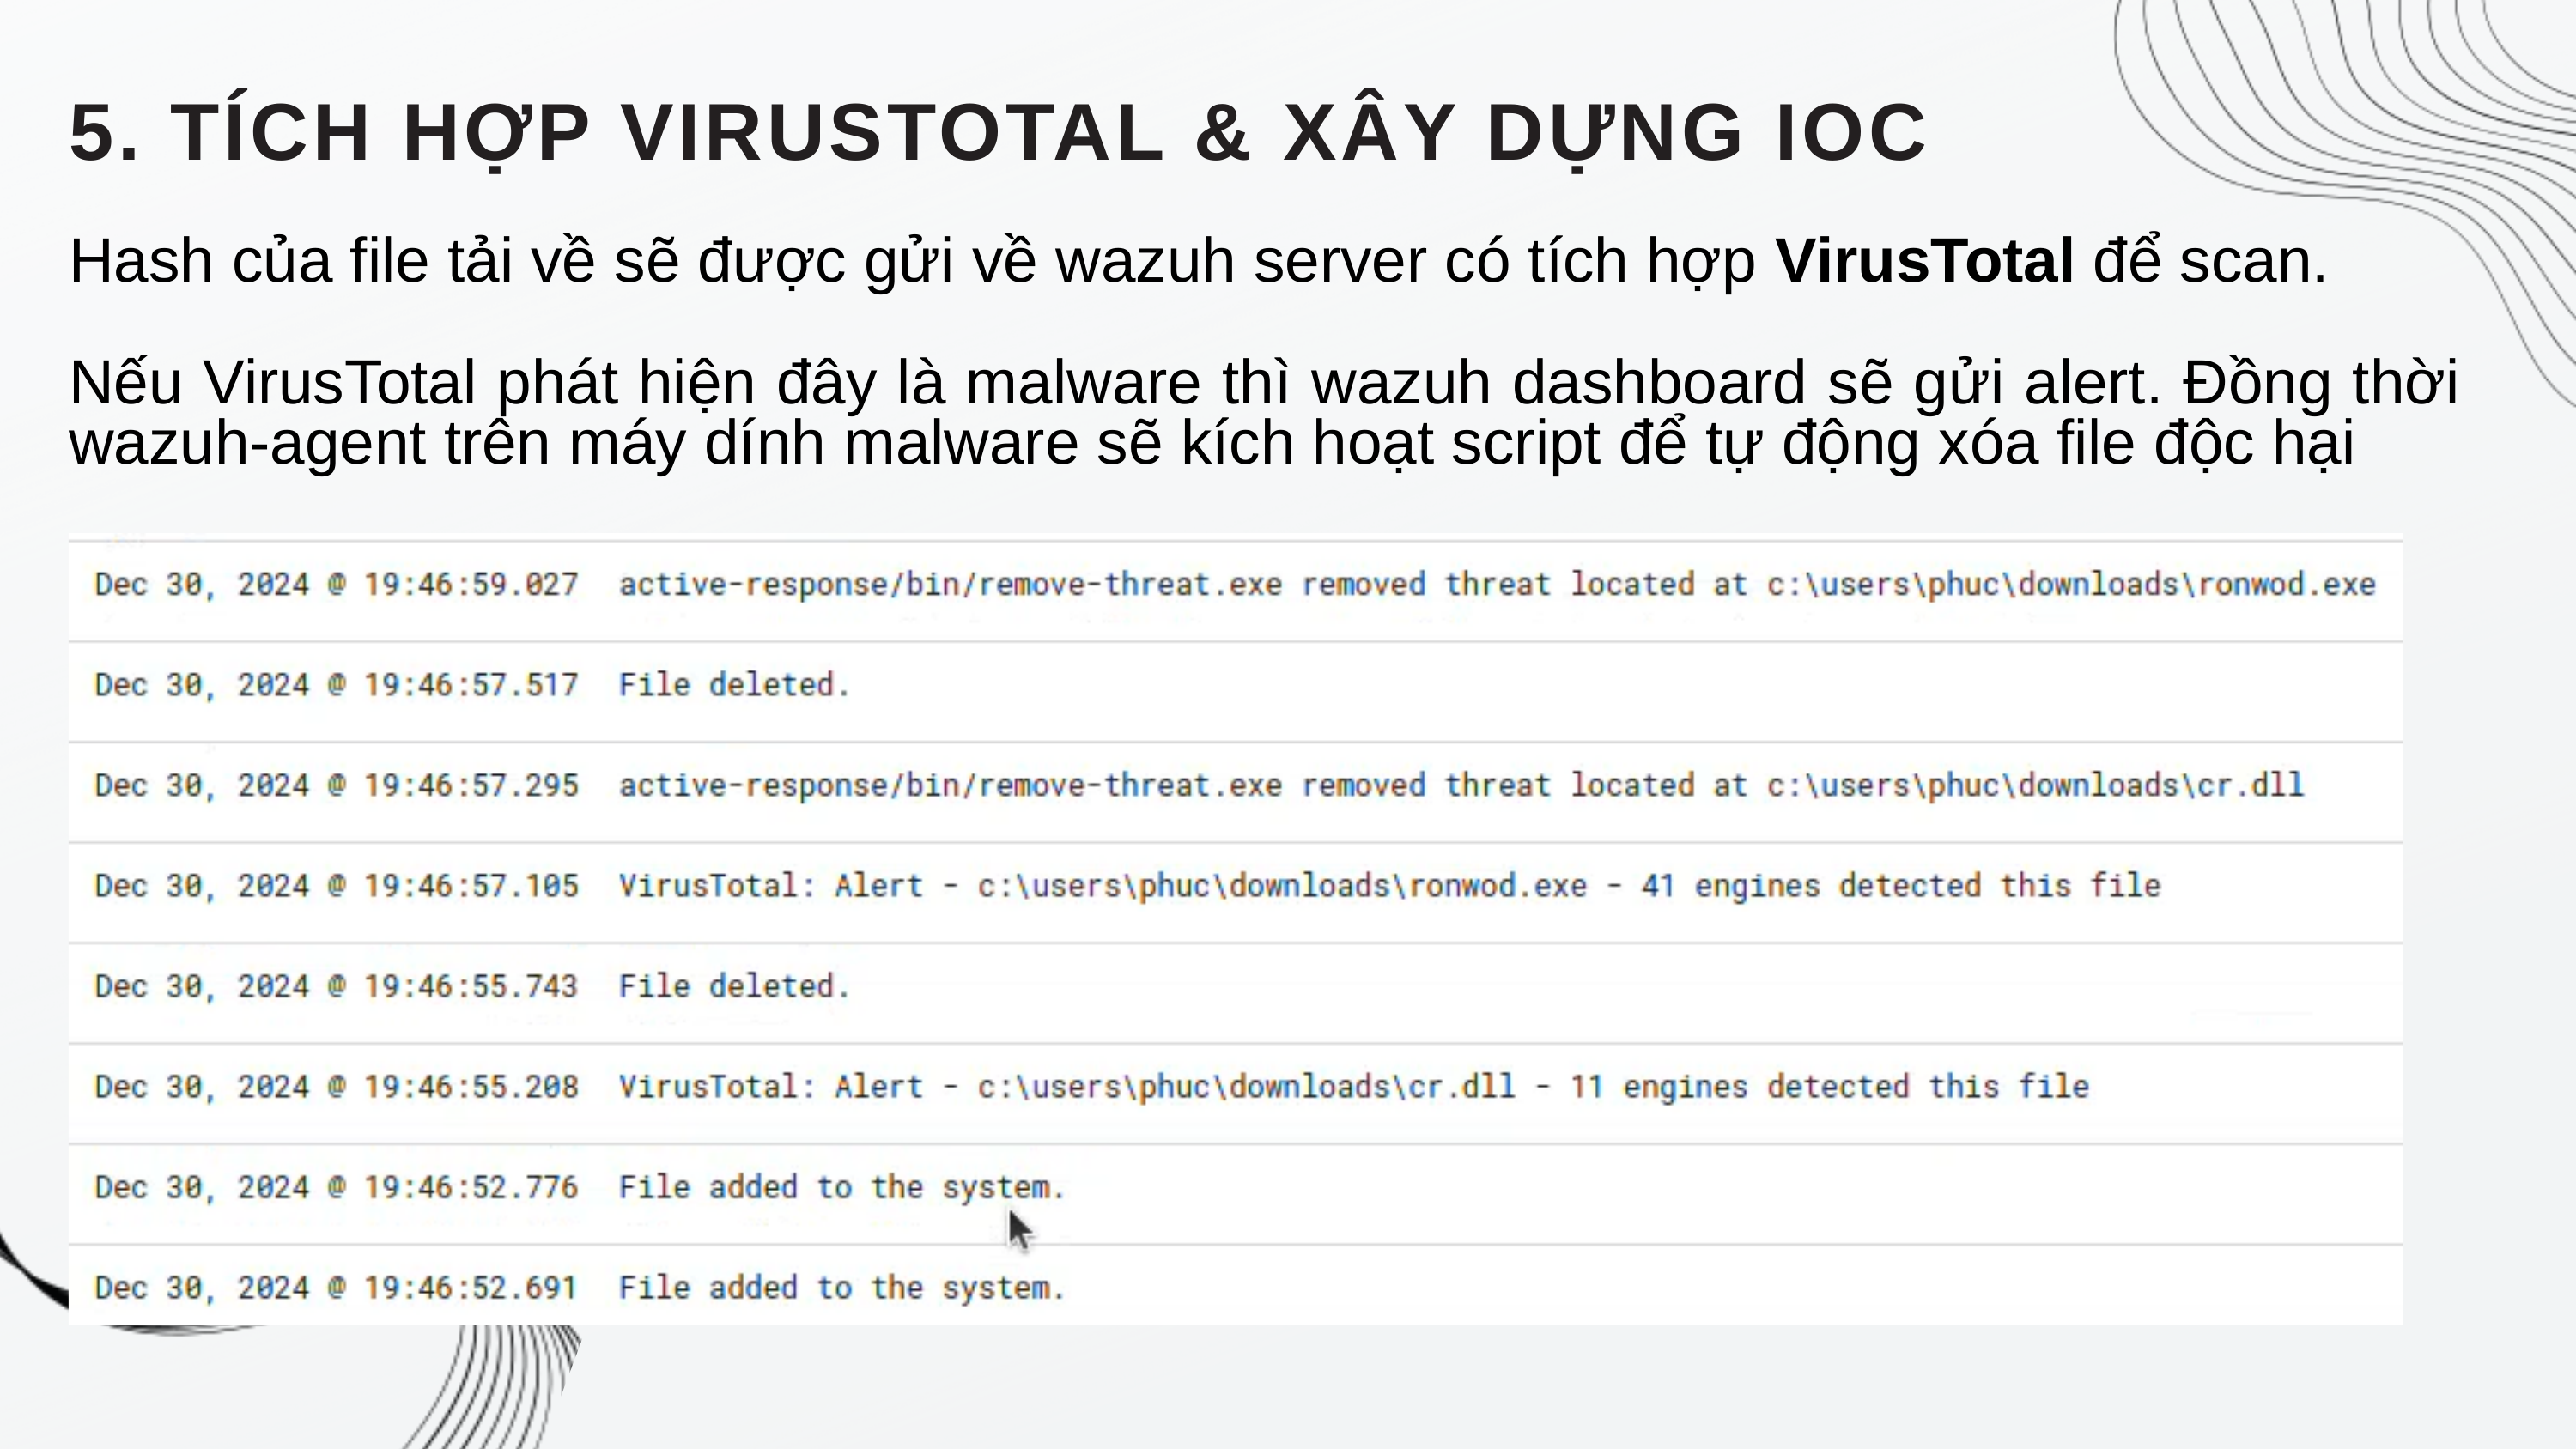

5. TÍCH HỢP VIRUSTOTAL & XÂY DỰNG IOC
Hash của file tải về sẽ được gửi về wazuh server có tích hợp VirusTotal để scan.

Nếu VirusTotal phát hiện đây là malware thì wazuh dashboard sẽ gửi alert. Đồng thời wazuh-agent trên máy dính malware sẽ kích hoạt script để tự động xóa file độc hại